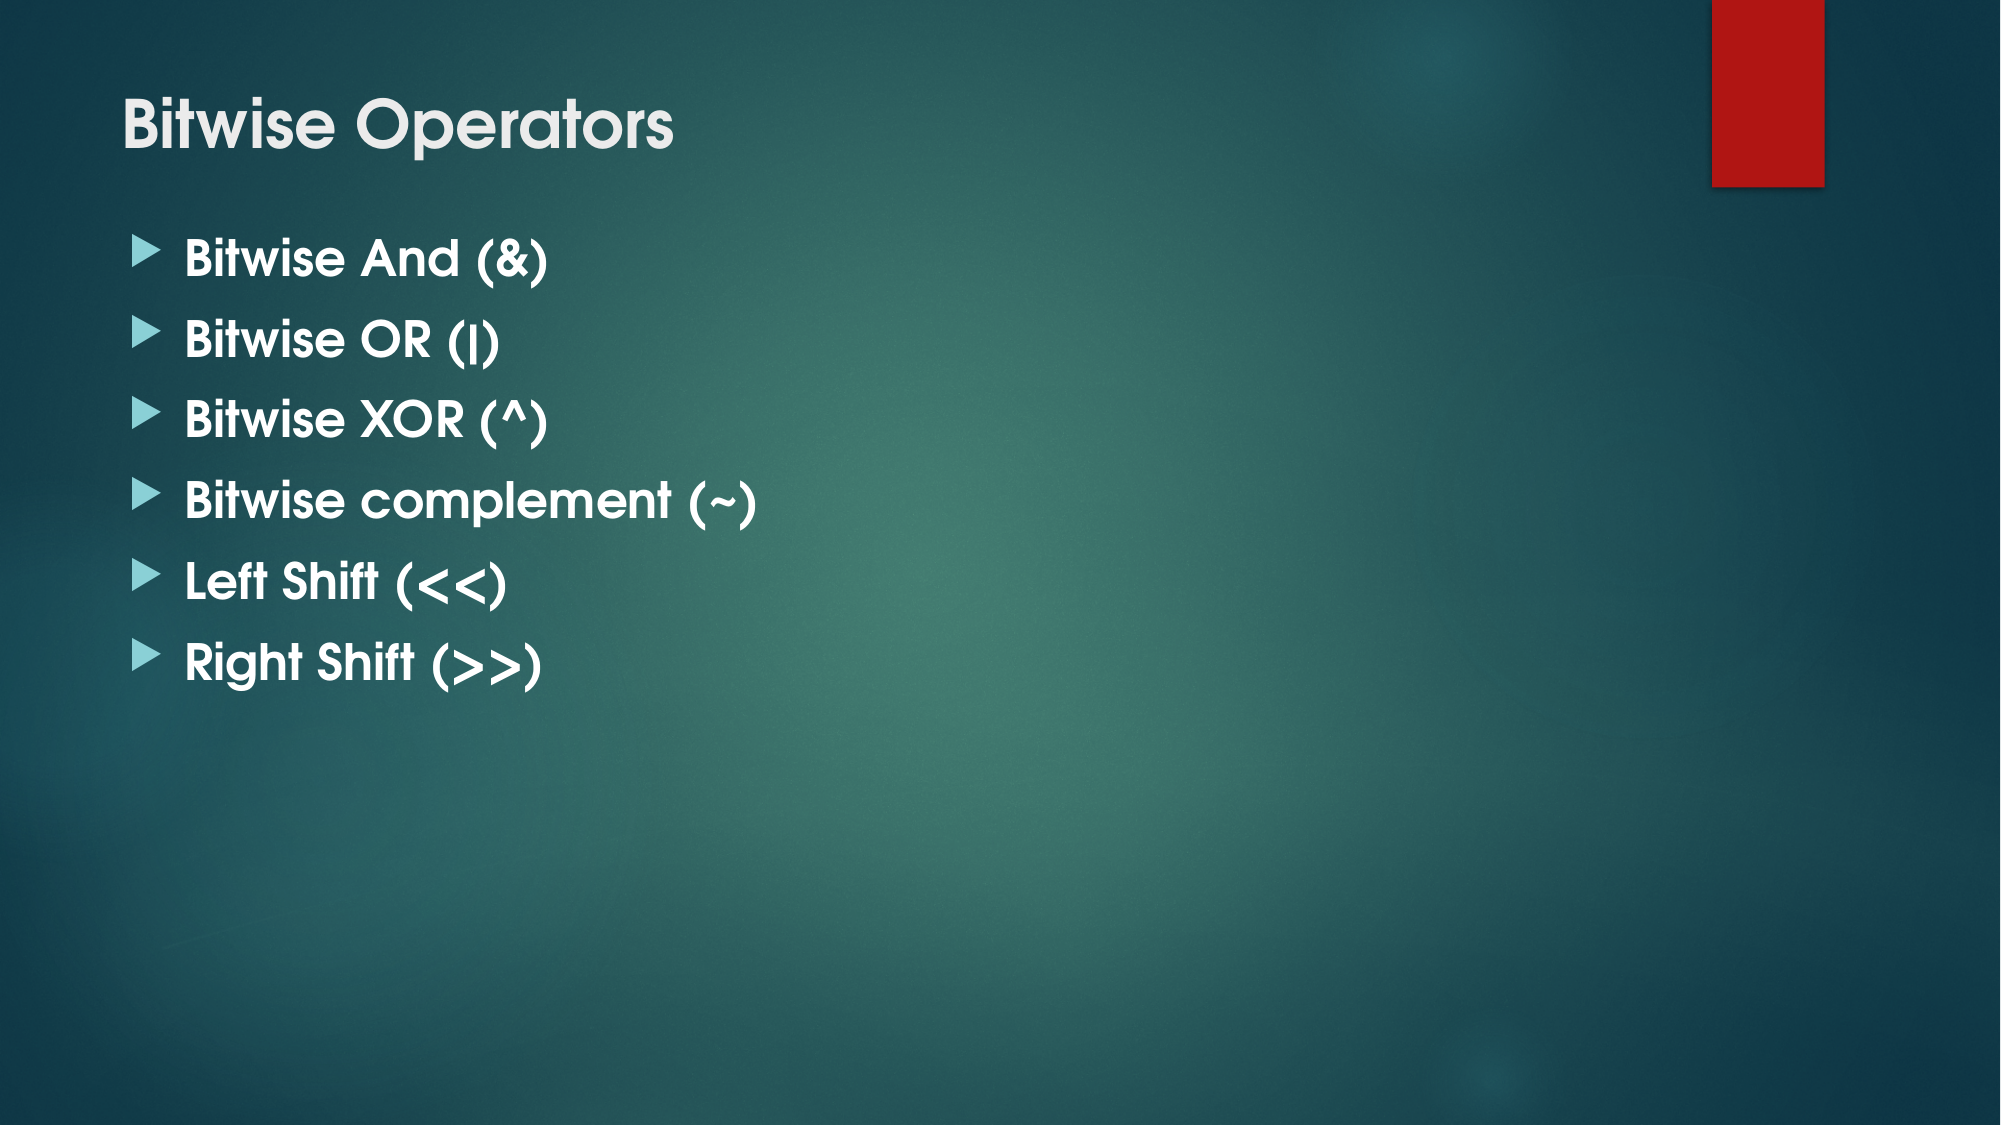

# Bitwise Operators
Bitwise And (&)
Bitwise OR (|)
Bitwise XOR (^)
Bitwise complement (~)
Left Shift (<<)
Right Shift (>>)